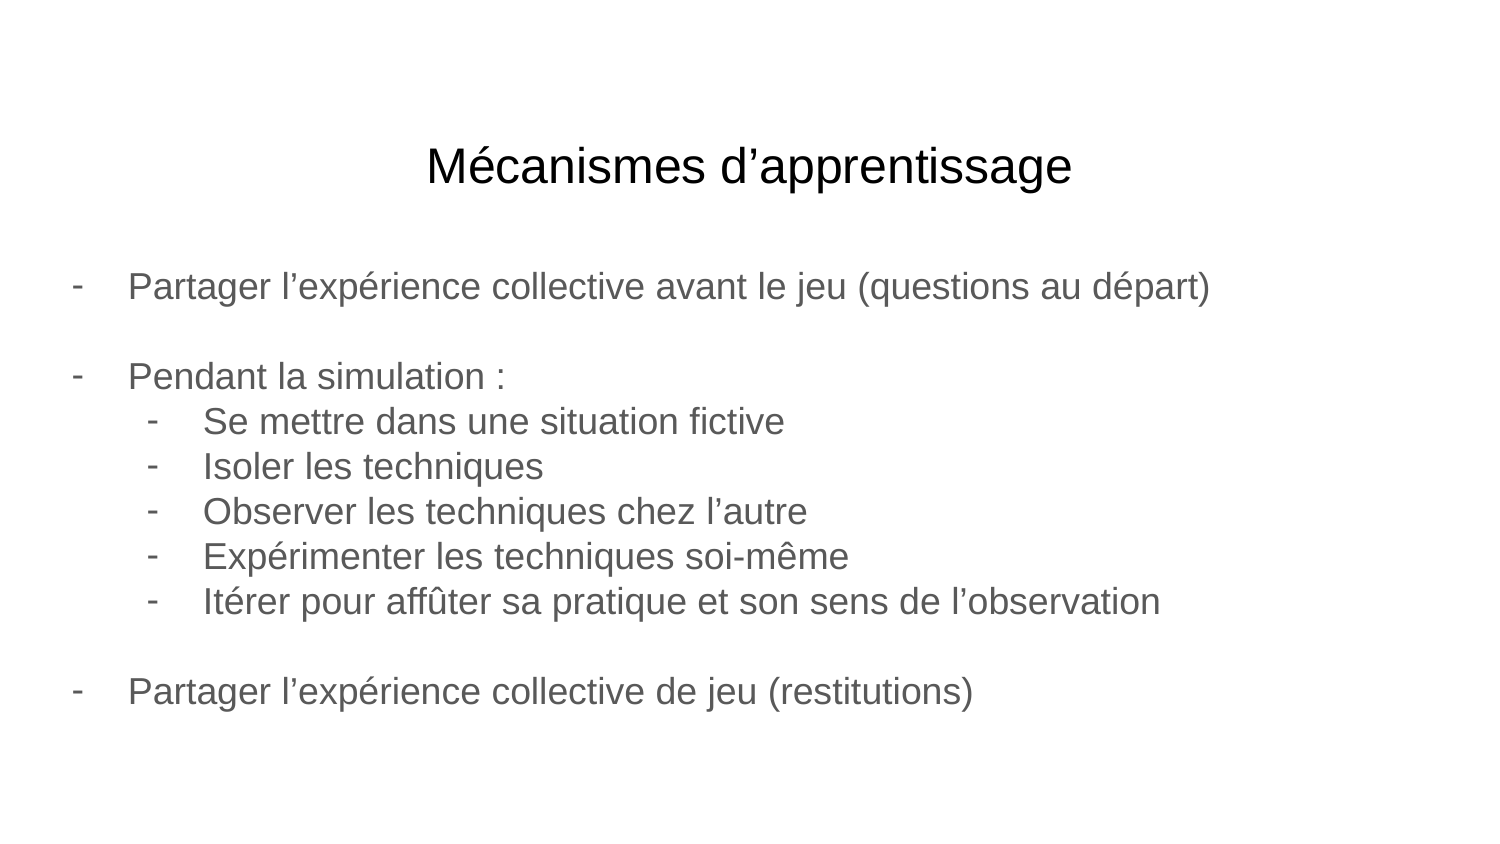

# Mécanismes d’apprentissage
Partager l’expérience collective avant le jeu (questions au départ)

Pendant la simulation :
Se mettre dans une situation fictive
Isoler les techniques
Observer les techniques chez l’autre
Expérimenter les techniques soi-même
Itérer pour affûter sa pratique et son sens de l’observation

Partager l’expérience collective de jeu (restitutions)